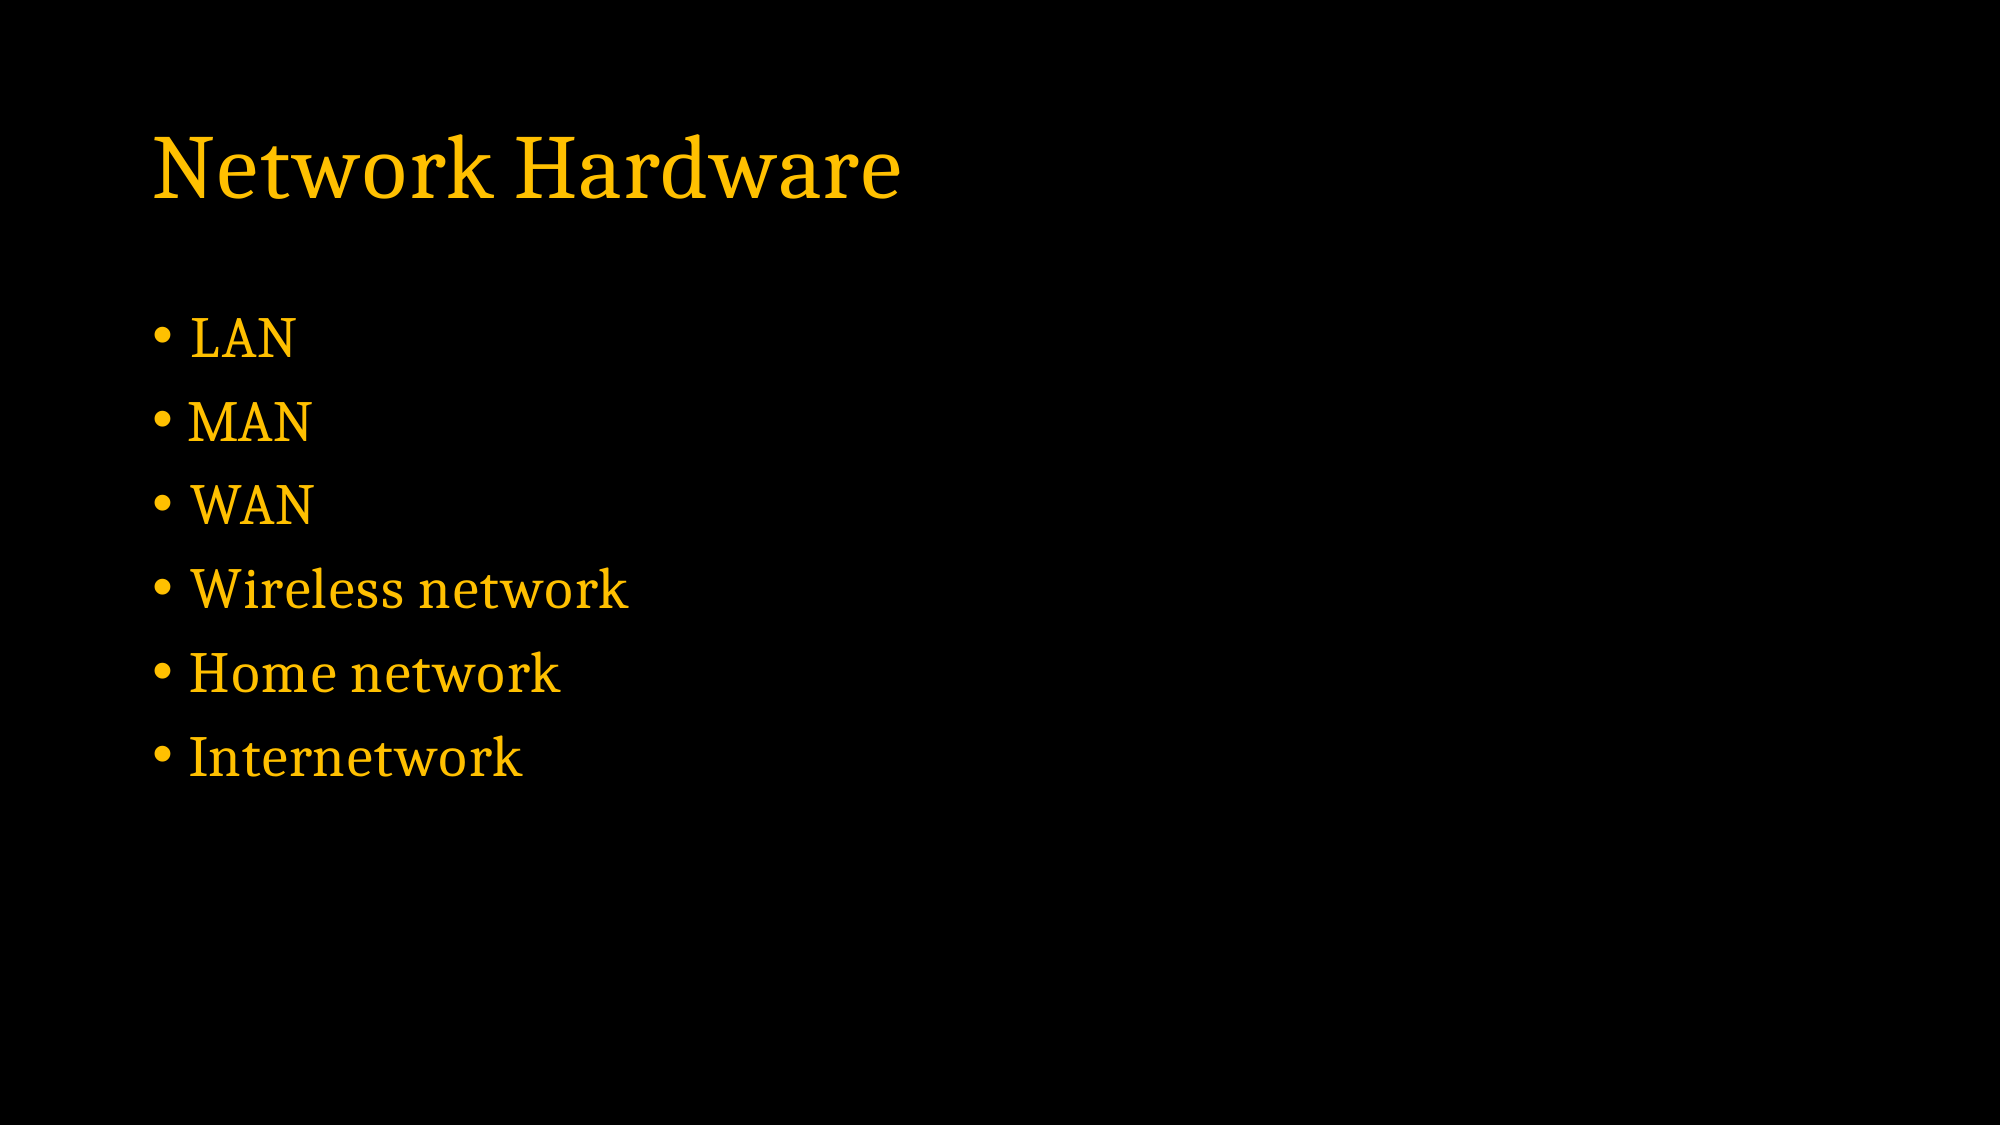

# Network Hardware
LAN
MAN
WAN
Wireless network
Home network
Internetwork